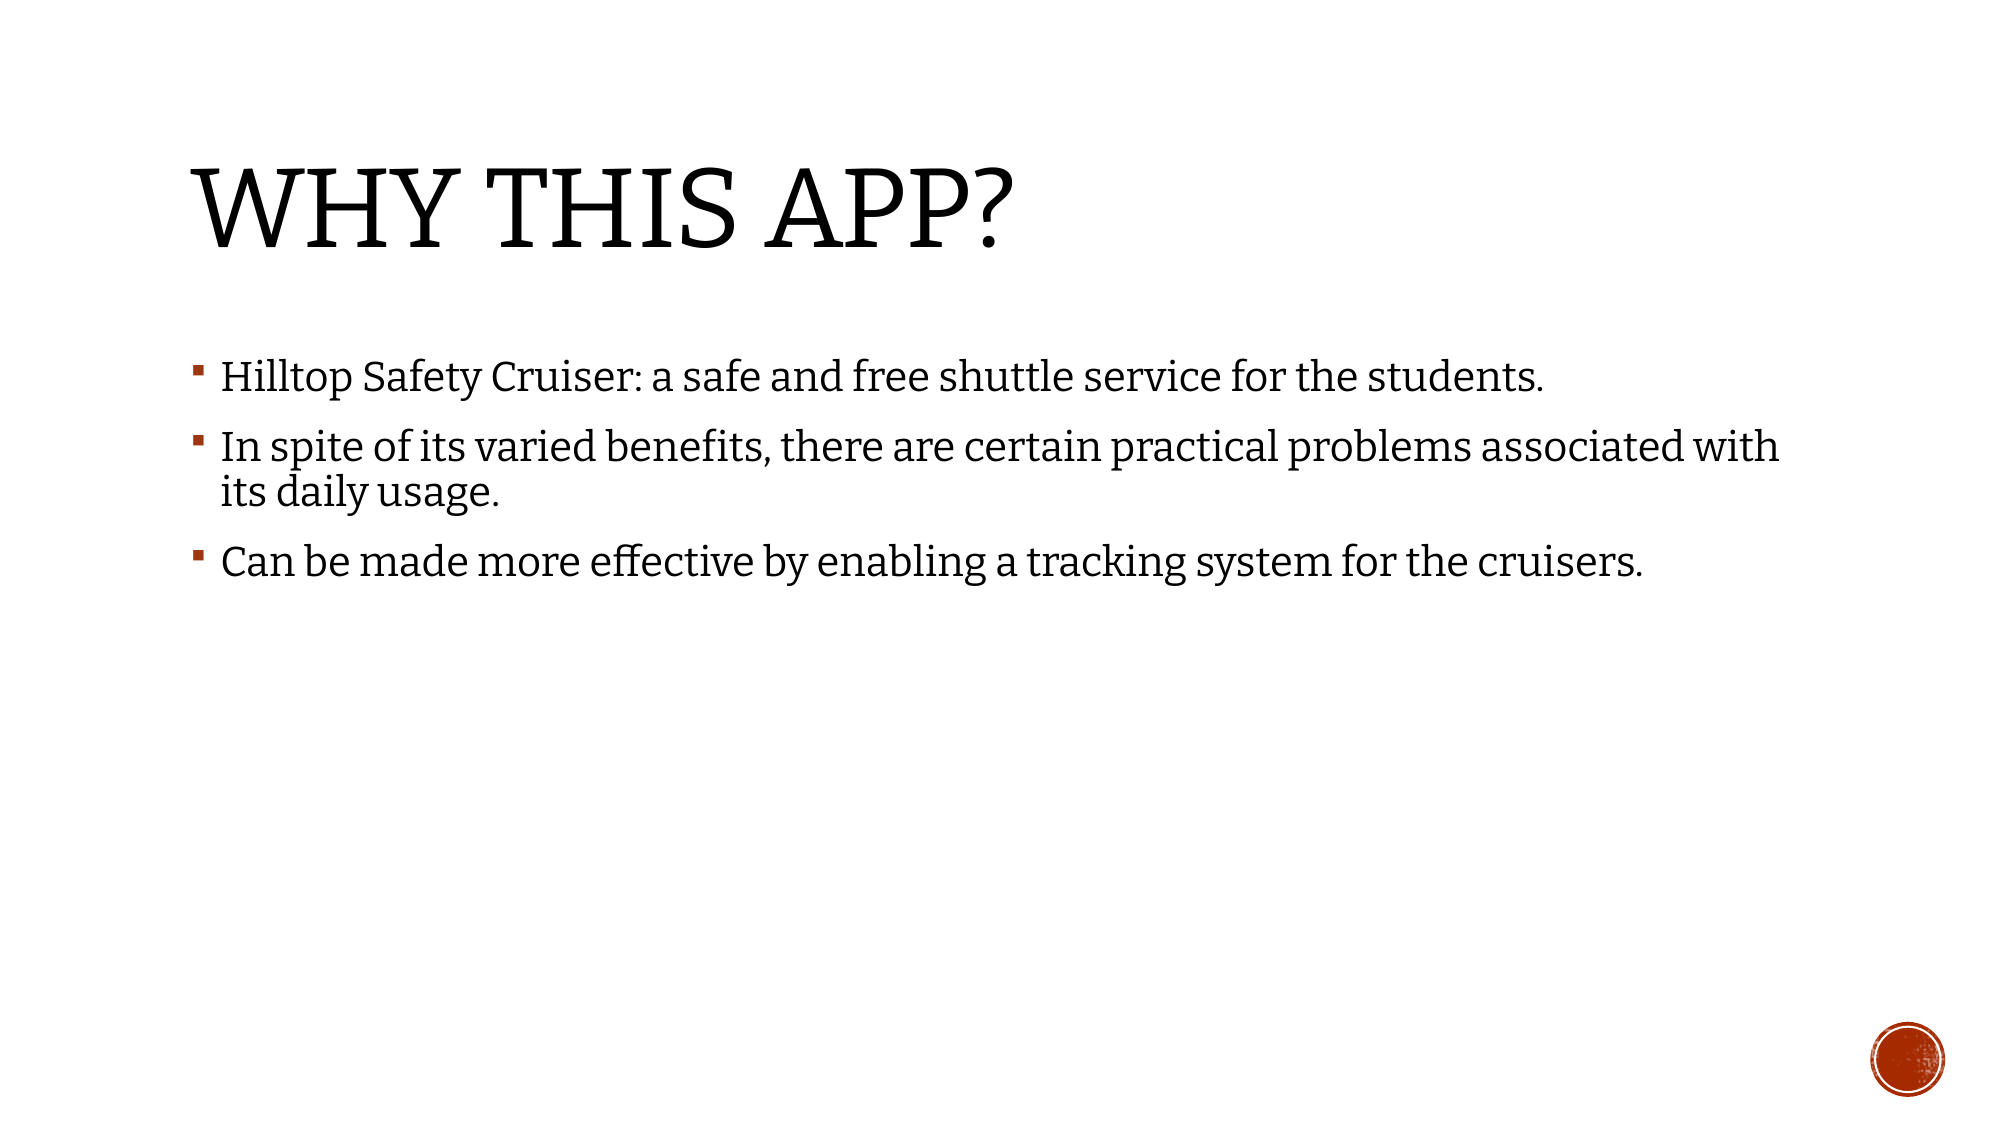

# Why this app?
Hilltop Safety Cruiser: a safe and free shuttle service for the students.
In spite of its varied benefits, there are certain practical problems associated with its daily usage.
Can be made more effective by enabling a tracking system for the cruisers.